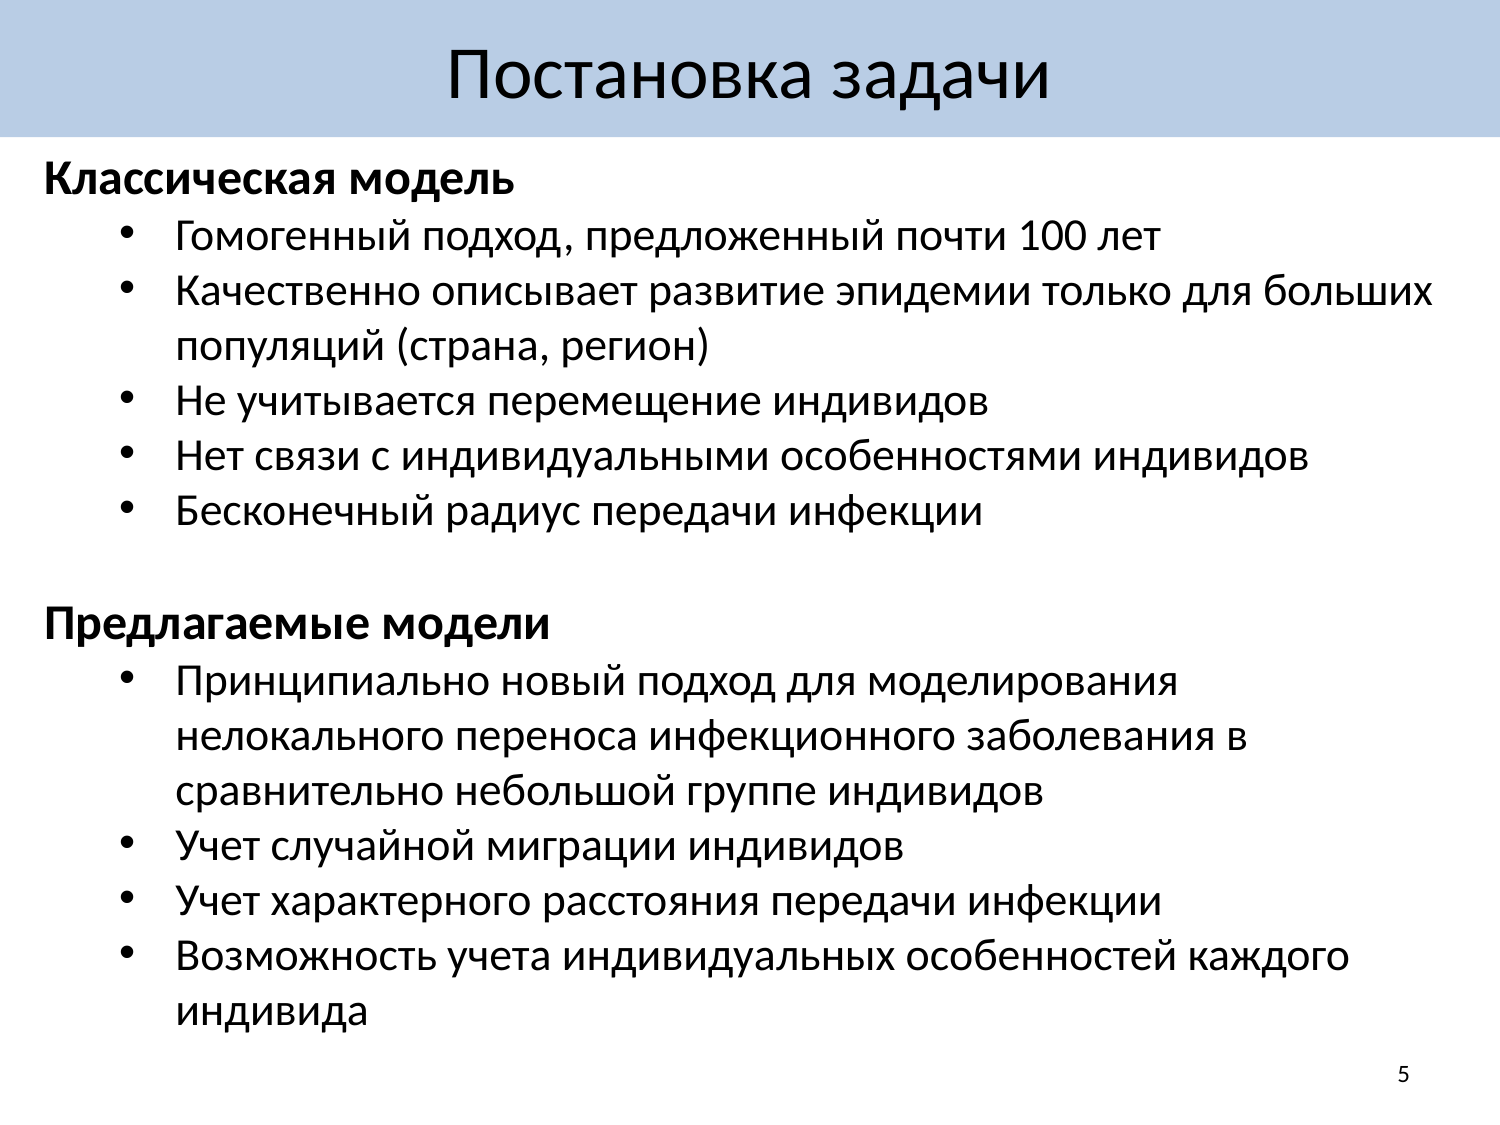

# Постановка задачи

Классическая модель
Гомогенный подход, предложенный почти 100 лет
Качественно описывает развитие эпидемии только для больших популяций (страна, регион)
Не учитывается перемещение индивидов
Нет связи с индивидуальными особенностями индивидов
Бесконечный радиус передачи инфекции

Предлагаемые модели
Принципиально новый подход для моделирования нелокального переноса инфекционного заболевания в сравнительно небольшой группе индивидов
Учет случайной миграции индивидов
Учет характерного расстояния передачи инфекции
Возможность учета индивидуальных особенностей каждого индивида
5